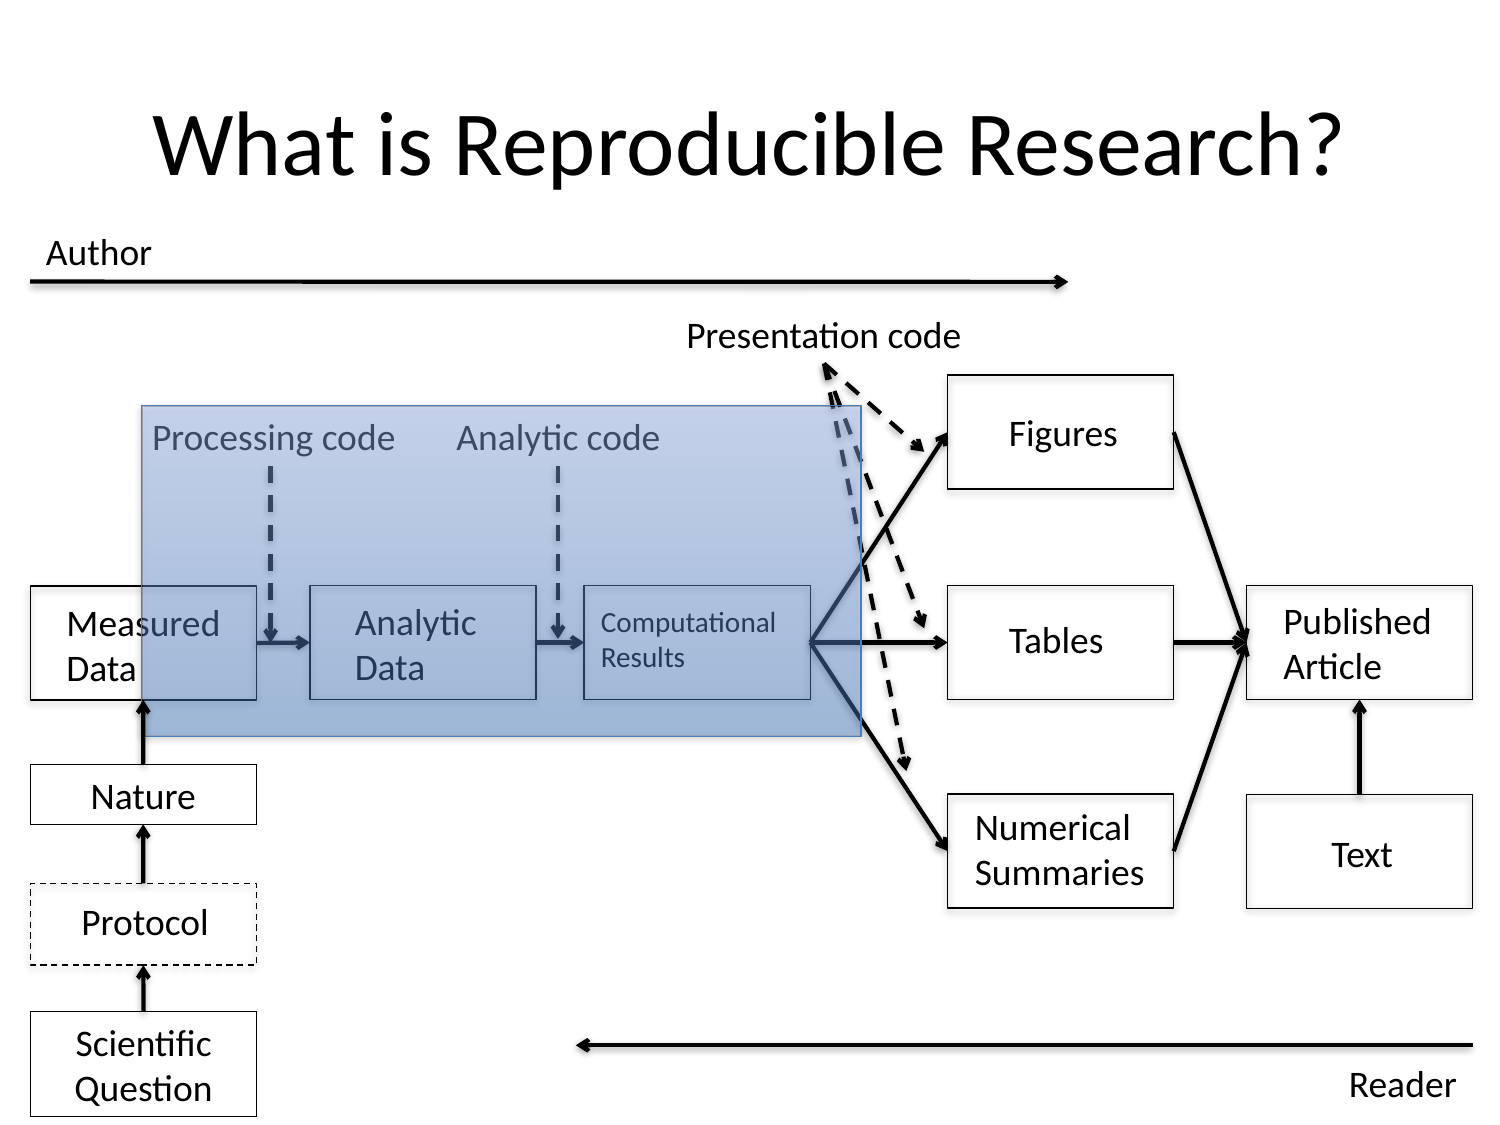

# What is Reproducible Research?
Author
Presentation code

Figures
Analytic code
Processing code

Published Article
Analytic Data
Measured Data
Computational Results
Tables
Nature

Numerical Summaries
Text

Protocol
Scientific Question
Reader